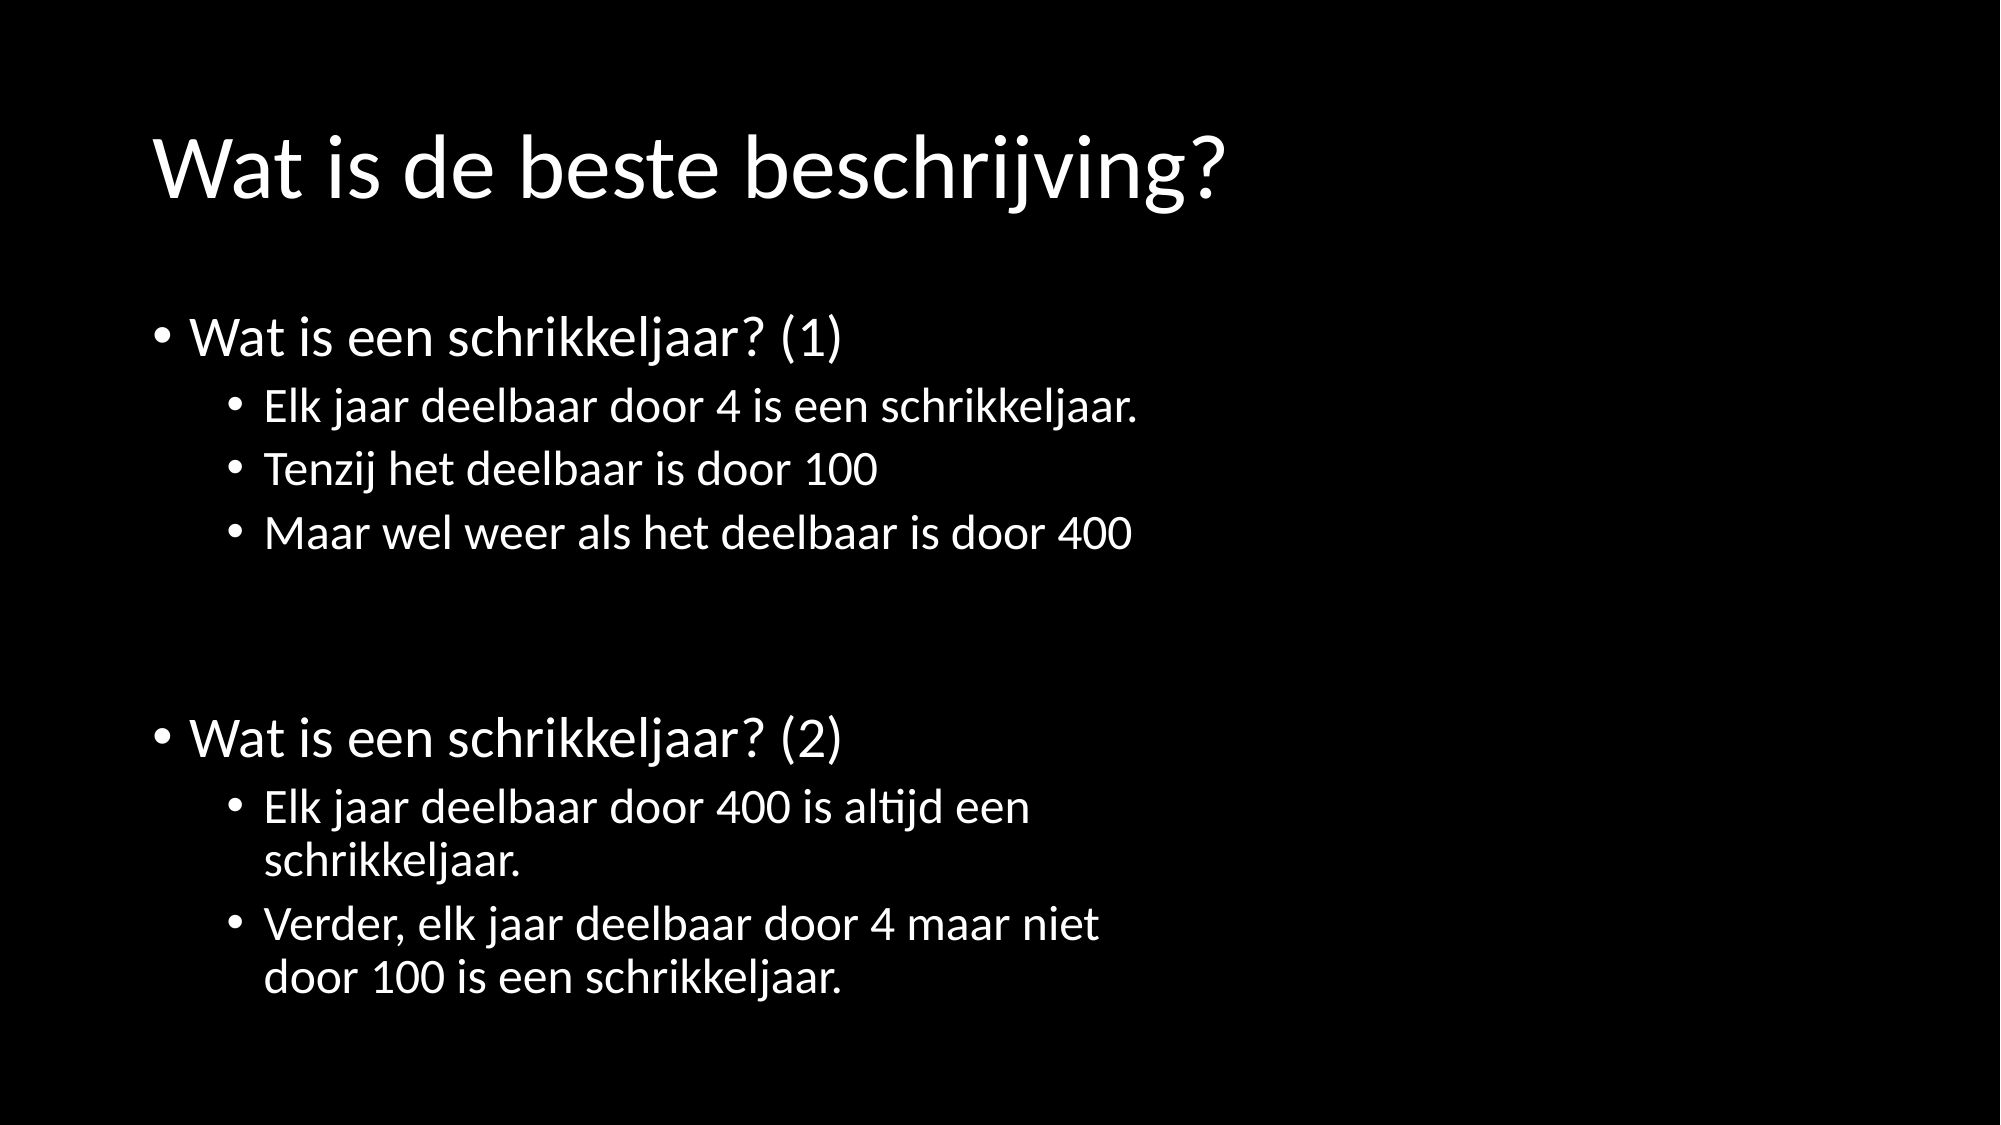

# Wat is de beste beschrijving?
Wat is een schrikkeljaar? (1)
Elk jaar deelbaar door 4 is een schrikkeljaar.
Tenzij het deelbaar is door 100
Maar wel weer als het deelbaar is door 400

Wat is een schrikkeljaar? (2)
Elk jaar deelbaar door 400 is altijd een schrikkeljaar.
Verder, elk jaar deelbaar door 4 maar niet door 100 is een schrikkeljaar.